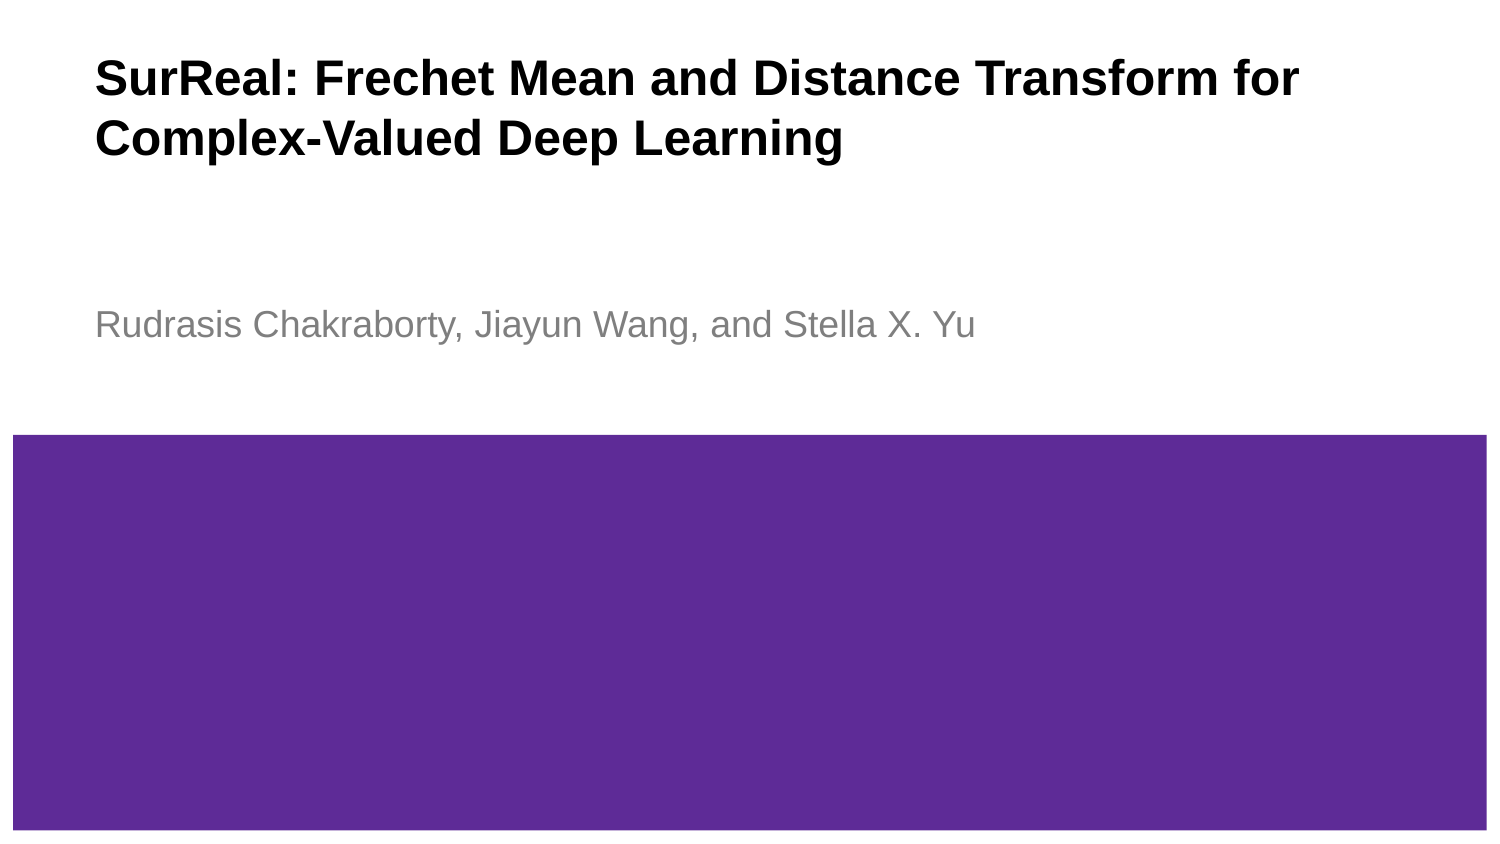

# SurReal: Frechet Mean and Distance Transform for Complex-Valued Deep Learning

Rudrasis Chakraborty, Jiayun Wang, and Stella X. Yu